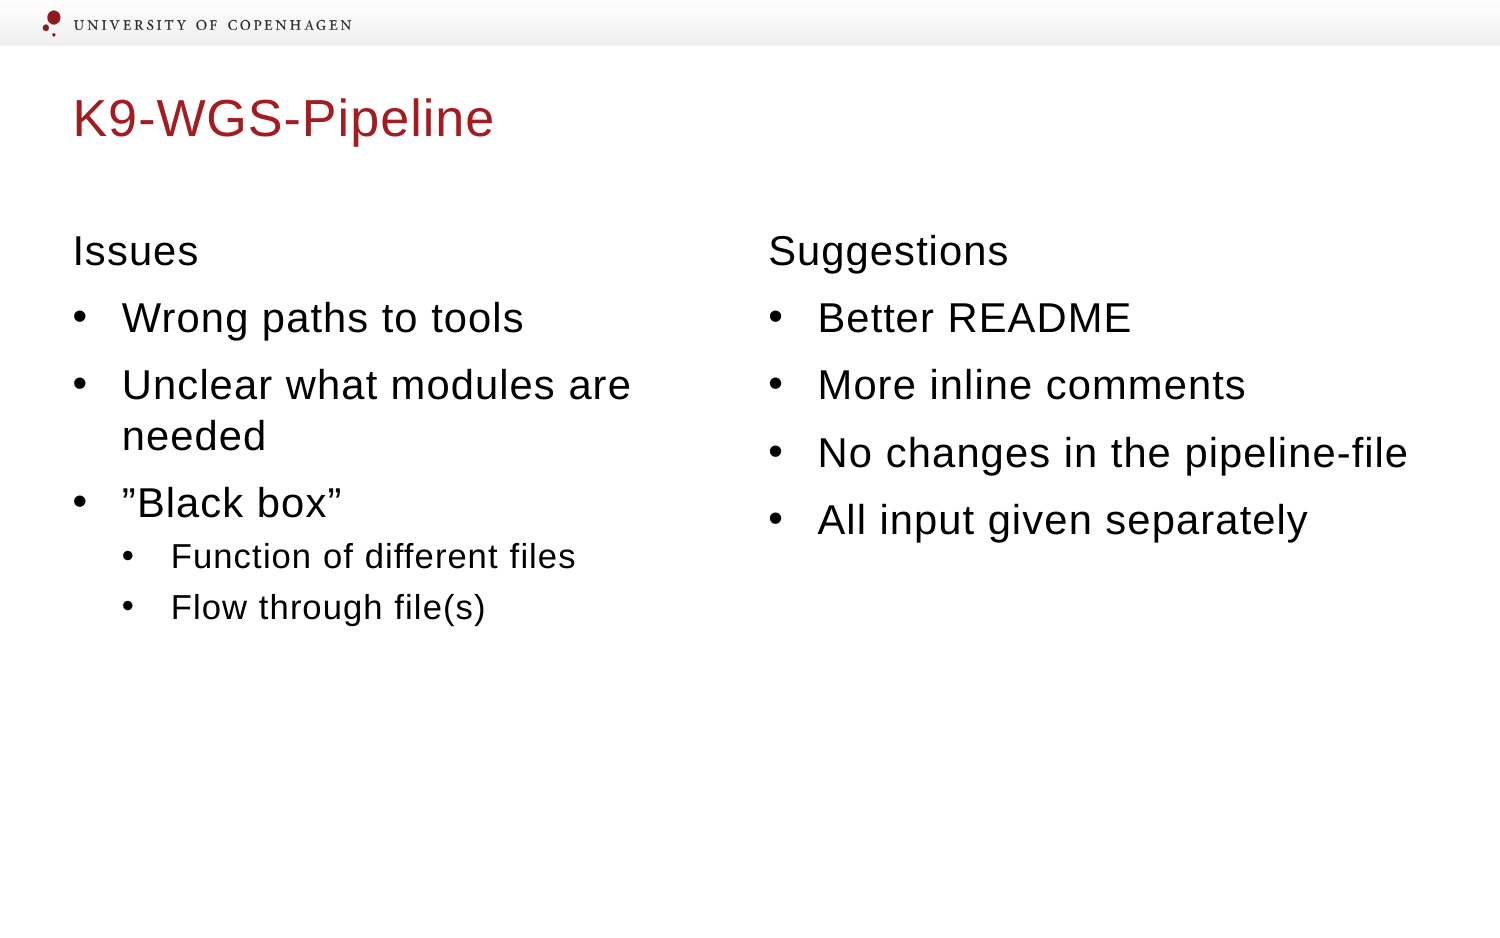

# K9-WGS-Pipeline
Issues
Wrong paths to tools
Unclear what modules are needed
”Black box”
Function of different files
Flow through file(s)
Suggestions
Better README
More inline comments
No changes in the pipeline-file
All input given separately